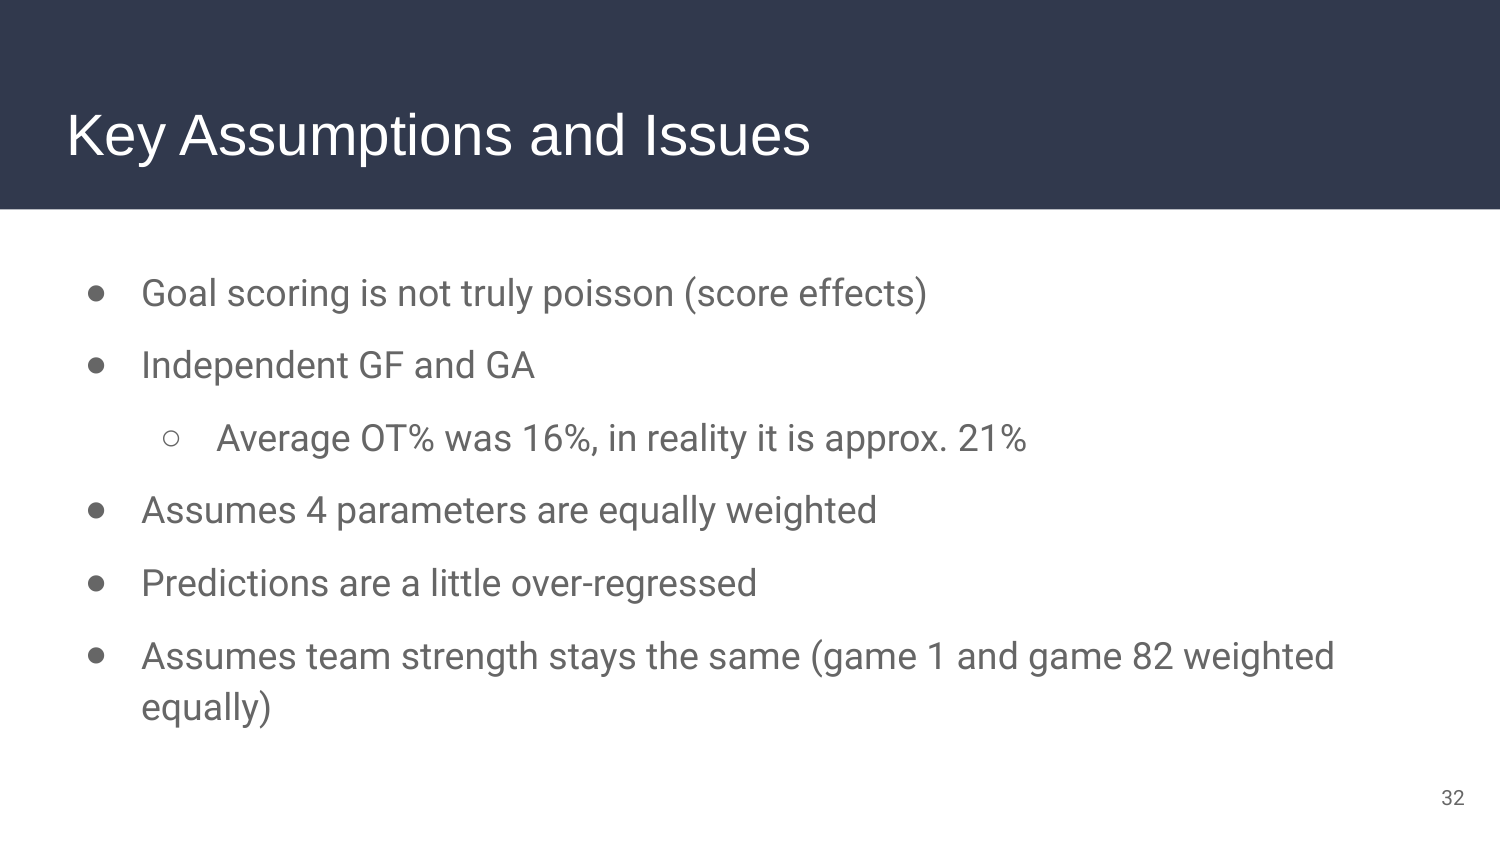

# Key Assumptions and Issues
Goal scoring is not truly poisson (score effects)
Independent GF and GA
Average OT% was 16%, in reality it is approx. 21%
Assumes 4 parameters are equally weighted
Predictions are a little over-regressed
Assumes team strength stays the same (game 1 and game 82 weighted equally)
32